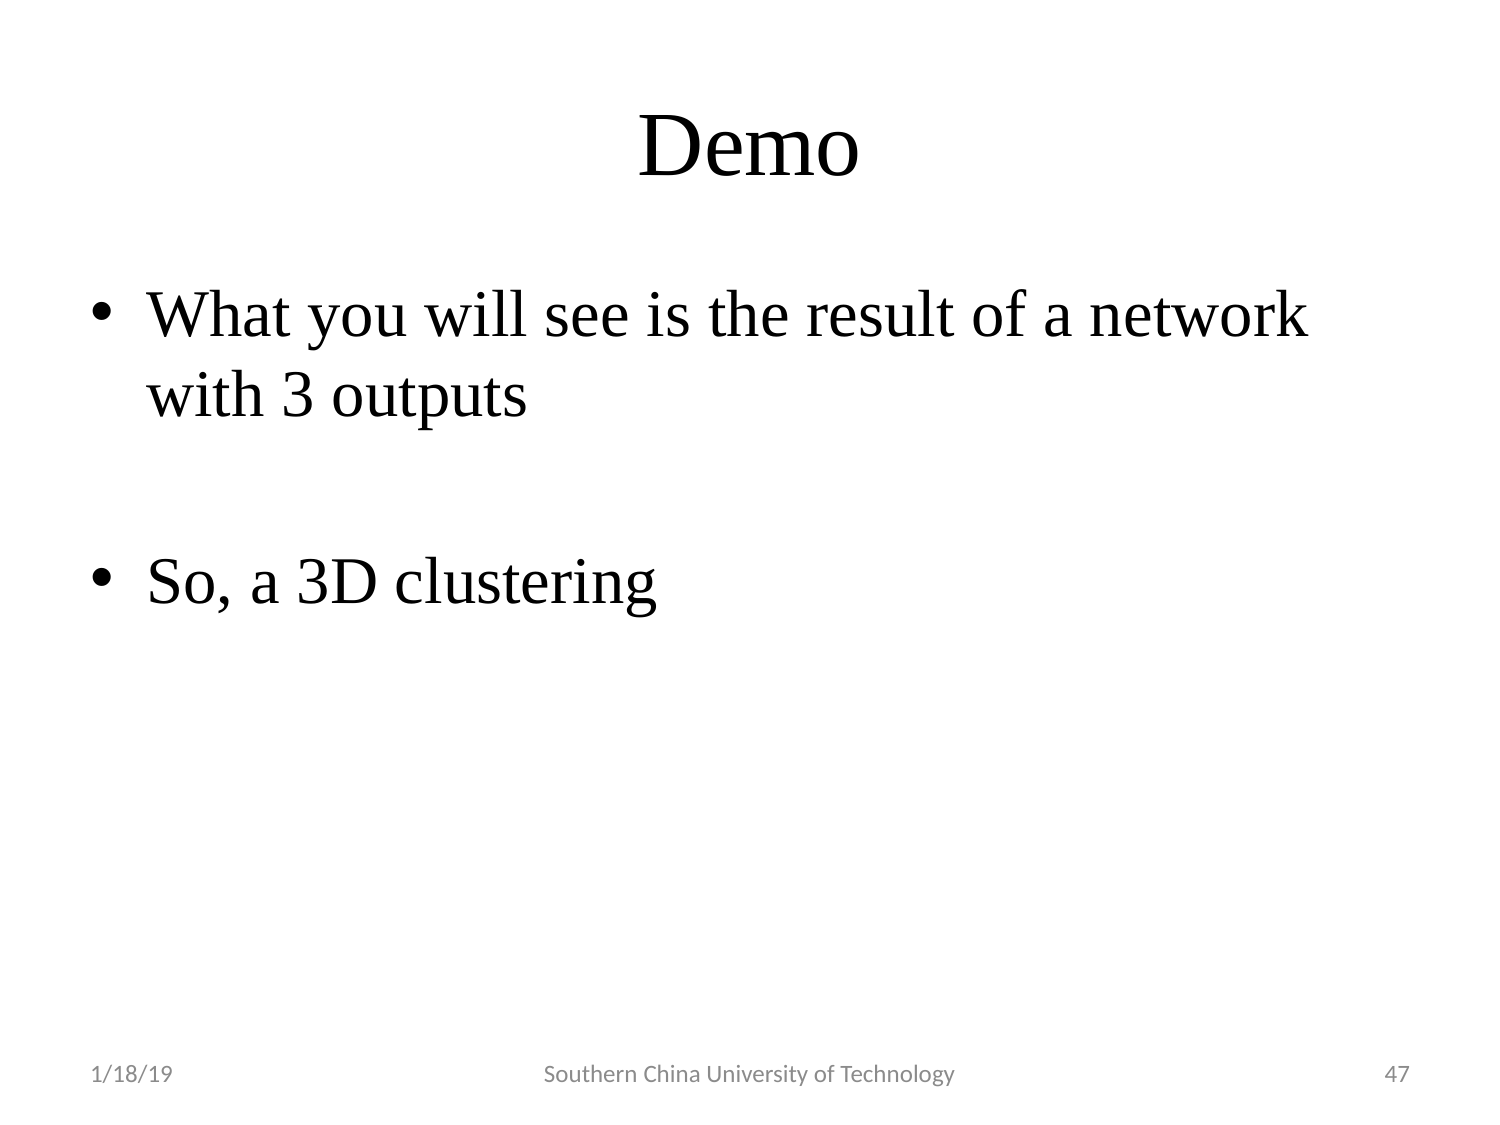

# Demo
What you will see is the result of a network with 3 outputs

So, a 3D clustering
1/18/19
Southern China University of Technology
47